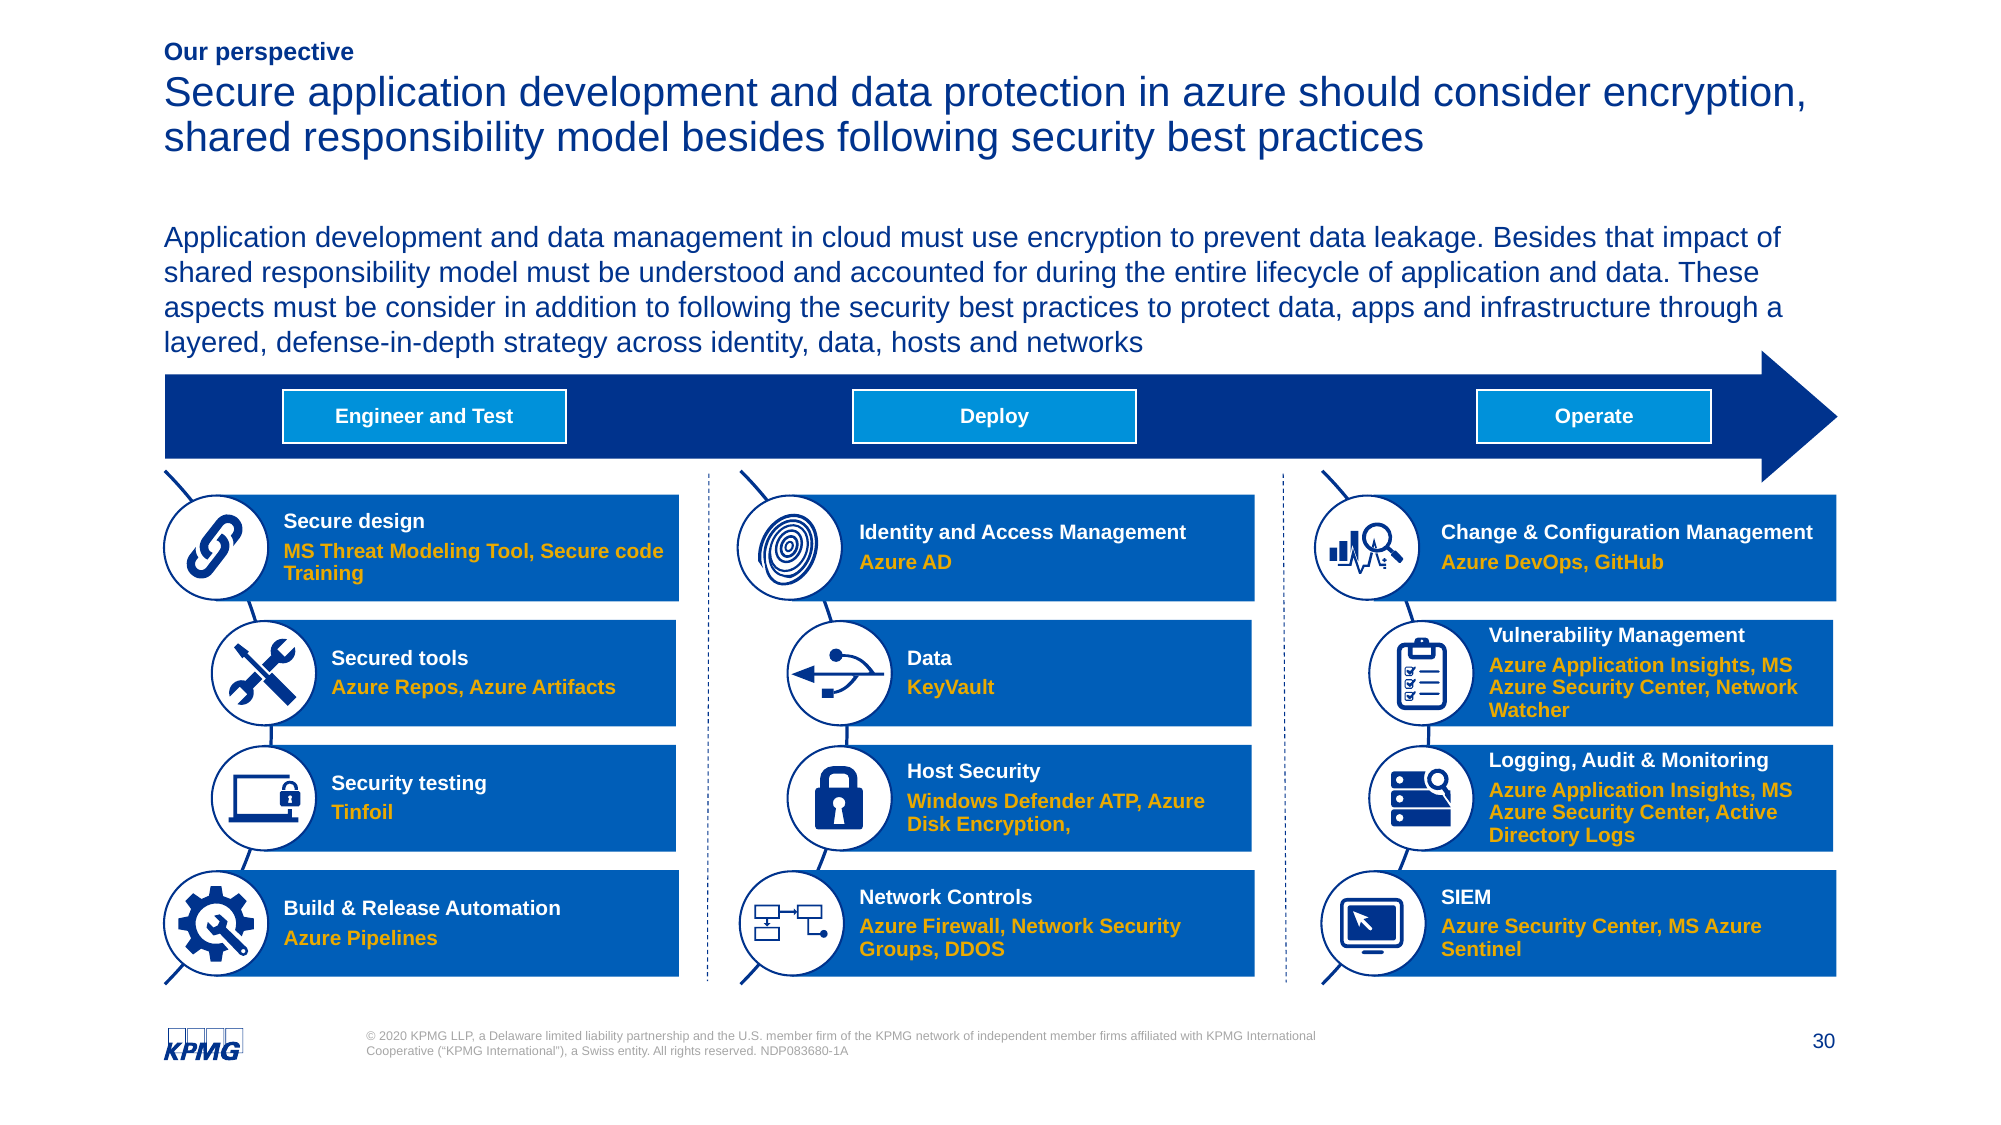

Our perspective
# Secure application development and data protection in azure should consider encryption, shared responsibility model besides following security best practices
Application development and data management in cloud must use encryption to prevent data leakage. Besides that impact of shared responsibility model must be understood and accounted for during the entire lifecycle of application and data. These aspects must be consider in addition to following the security best practices to protect data, apps and infrastructure through a layered, defense-in-depth strategy across identity, data, hosts and networks

Engineer and Test
Deploy
Operate

Secure design
MS Threat Modeling Tool, Secure code Training

Secured tools
Azure Repos, Azure Artifacts

Security testing
Tinfoil

Build & Release Automation
Azure Pipelines

Identity and Access Management
Azure AD

Data
KeyVault

Host Security
Windows Defender ATP, Azure Disk Encryption,

Network Controls
Azure Firewall, Network Security Groups, DDOS

Change & Configuration Management
Azure DevOps, GitHub

Vulnerability Management
Azure Application Insights, MS Azure Security Center, Network Watcher

Logging, Audit & Monitoring
Azure Application Insights, MS Azure Security Center, Active Directory Logs

SIEM
Azure Security Center, MS Azure Sentinel